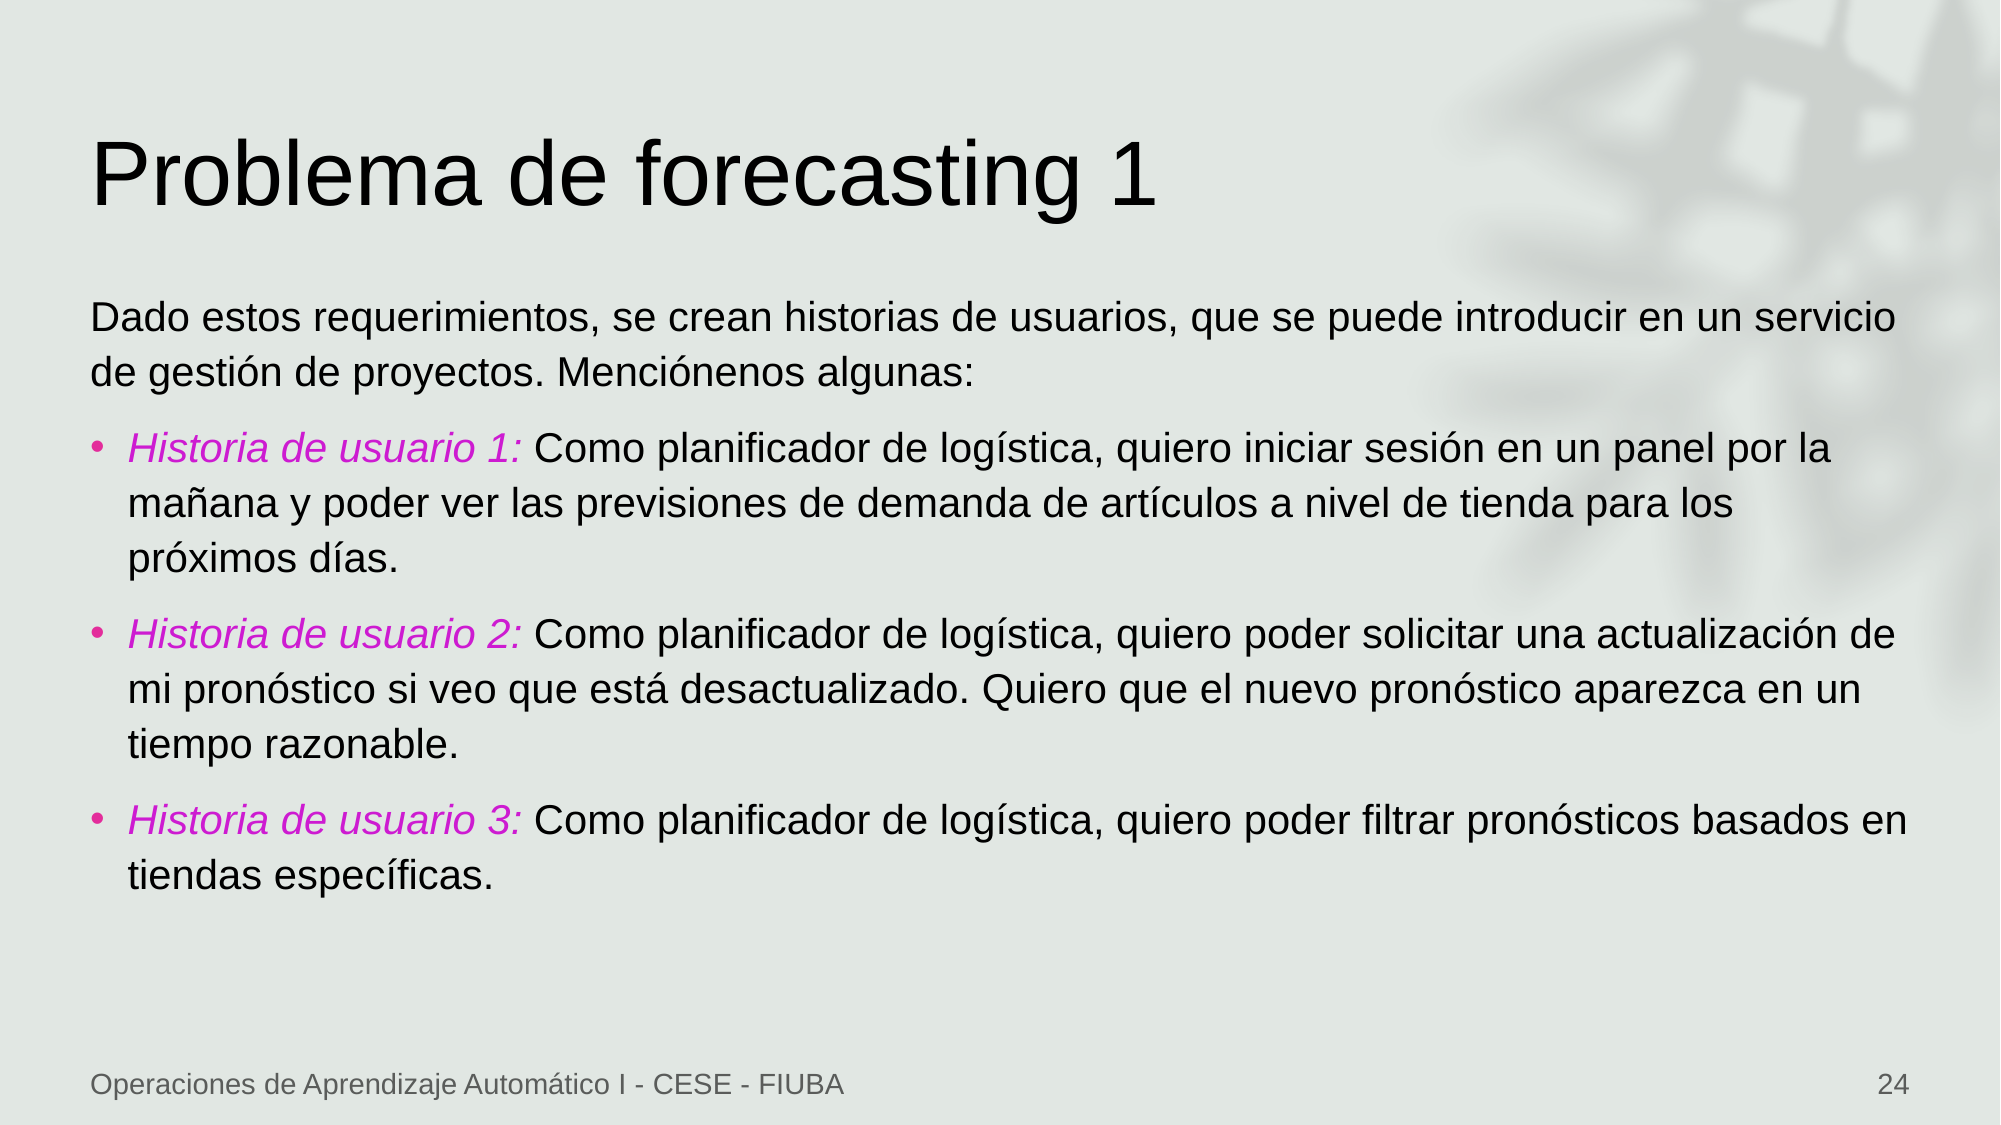

# Problema de forecasting 1
Dado estos requerimientos, se crean historias de usuarios, que se puede introducir en un servicio de gestión de proyectos. Menciónenos algunas:
Historia de usuario 1: Como planificador de logística, quiero iniciar sesión en un panel por la mañana y poder ver las previsiones de demanda de artículos a nivel de tienda para los próximos días.
Historia de usuario 2: Como planificador de logística, quiero poder solicitar una actualización de mi pronóstico si veo que está desactualizado. Quiero que el nuevo pronóstico aparezca en un tiempo razonable.
Historia de usuario 3: Como planificador de logística, quiero poder filtrar pronósticos basados en tiendas específicas.
Operaciones de Aprendizaje Automático I - CESE - FIUBA
24